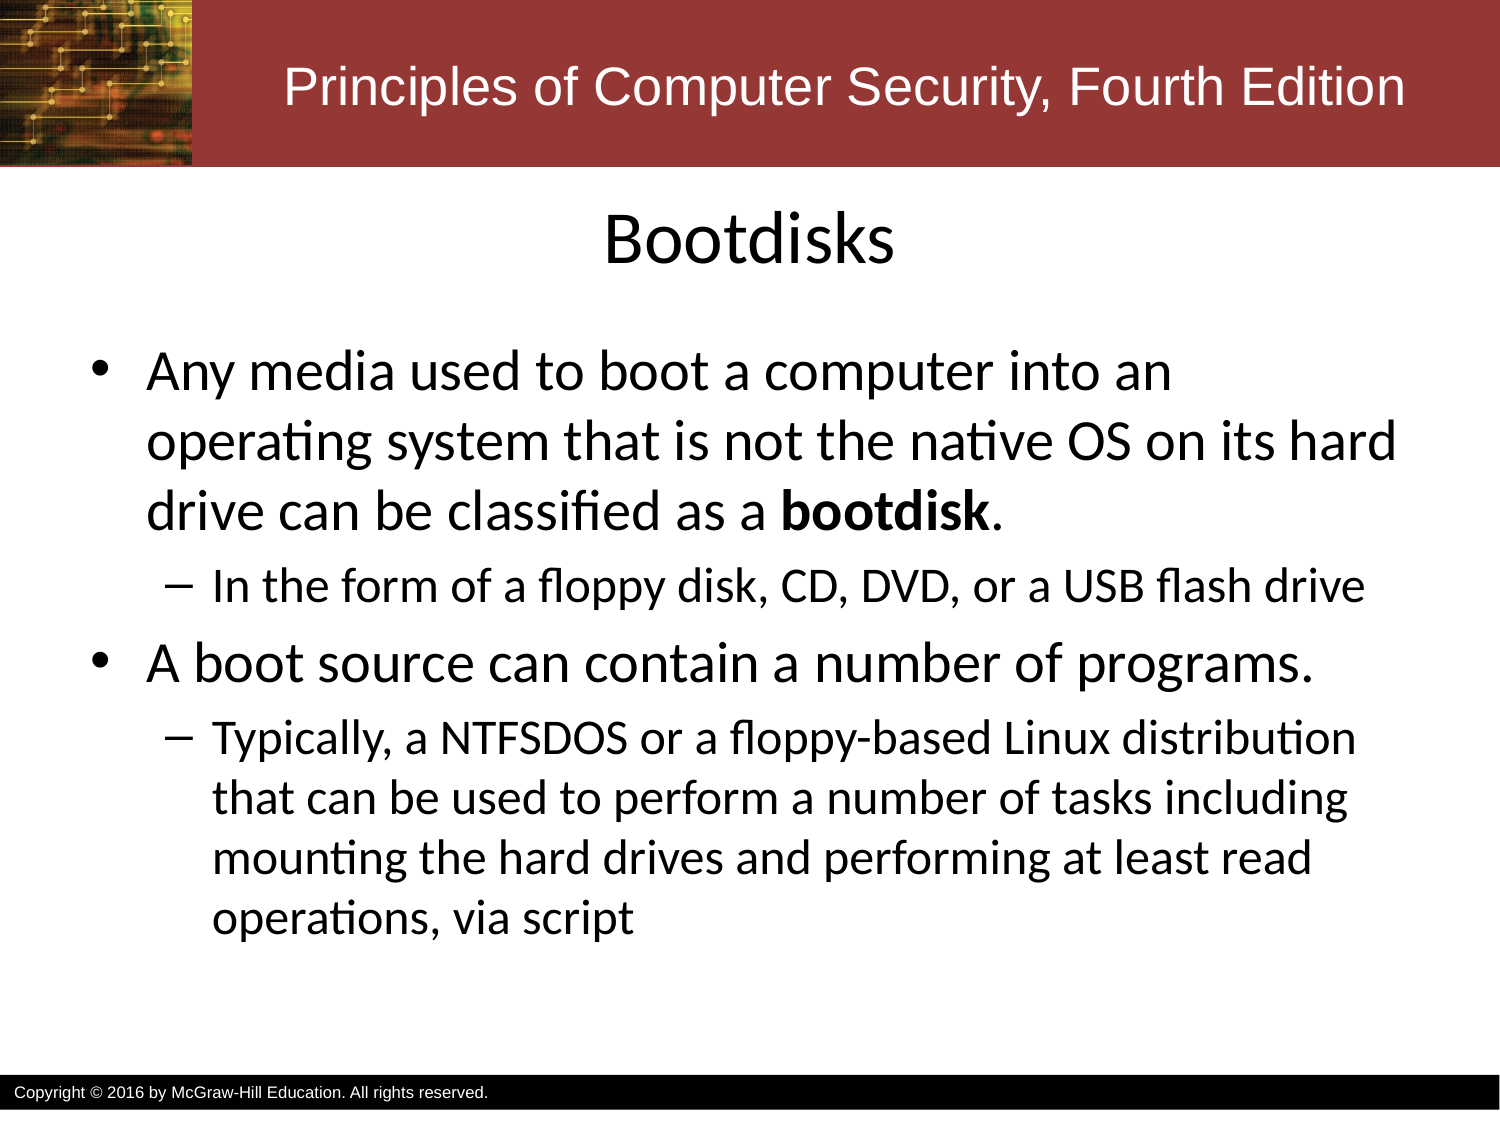

# Bootdisks
Any media used to boot a computer into an operating system that is not the native OS on its hard drive can be classified as a bootdisk.
In the form of a floppy disk, CD, DVD, or a USB flash drive
A boot source can contain a number of programs.
Typically, a NTFSDOS or a floppy-based Linux distribution that can be used to perform a number of tasks including mounting the hard drives and performing at least read operations, via script